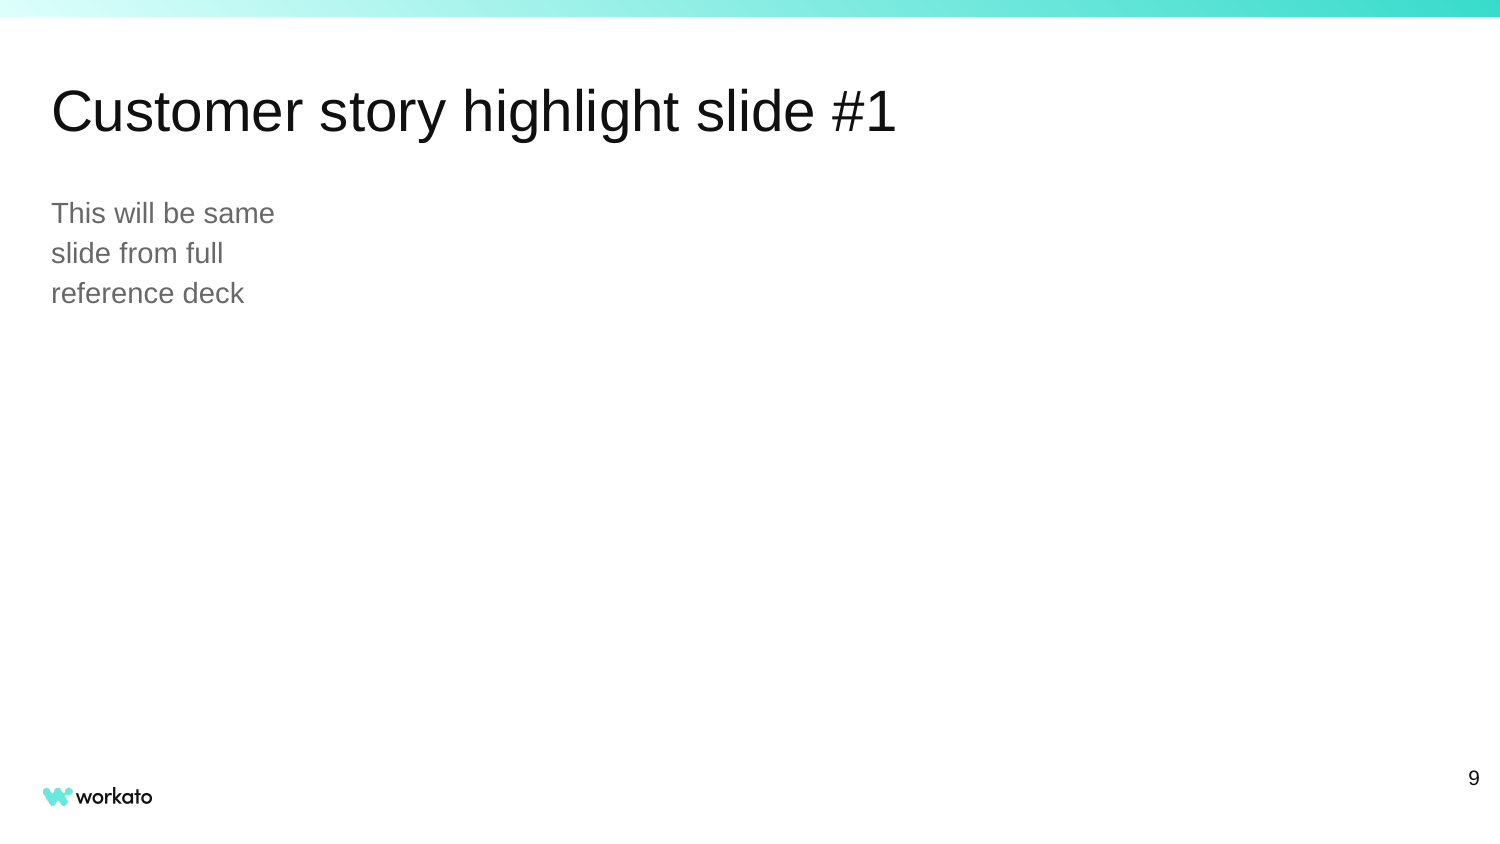

# Customer story highlight slide #1
This will be same slide from full reference deck

9